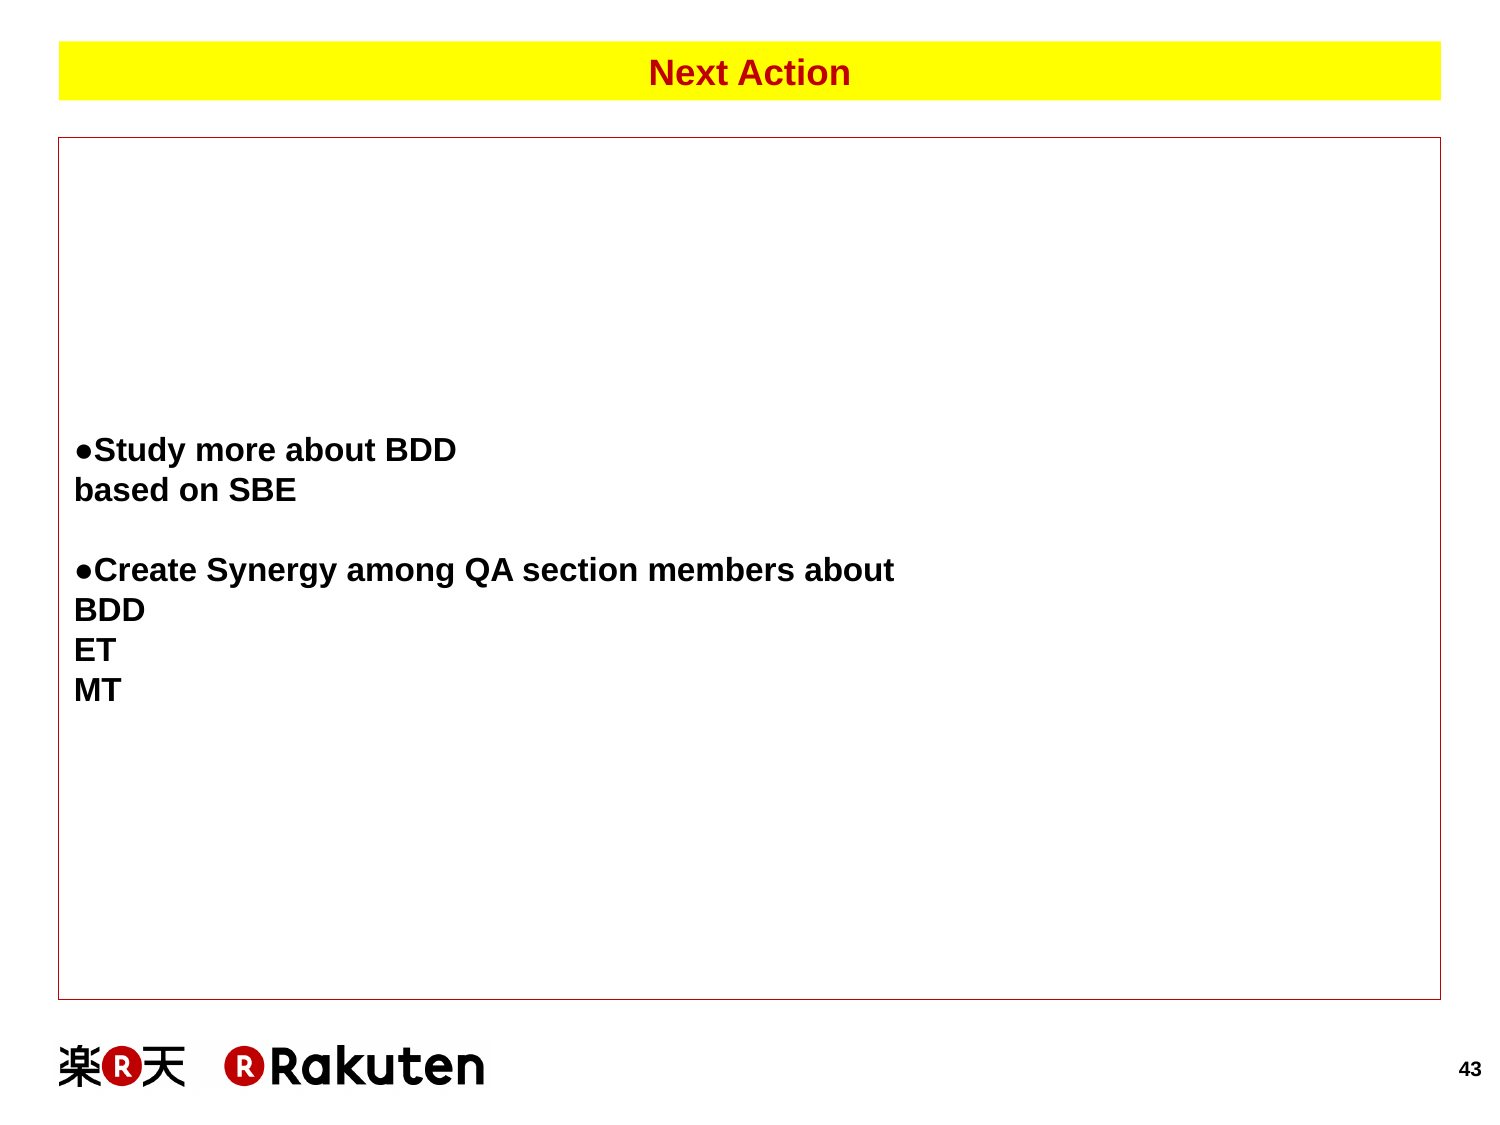

# Next Action
●Study more about BDD
based on SBE

●Create Synergy among QA section members about
BDD
ET
MT